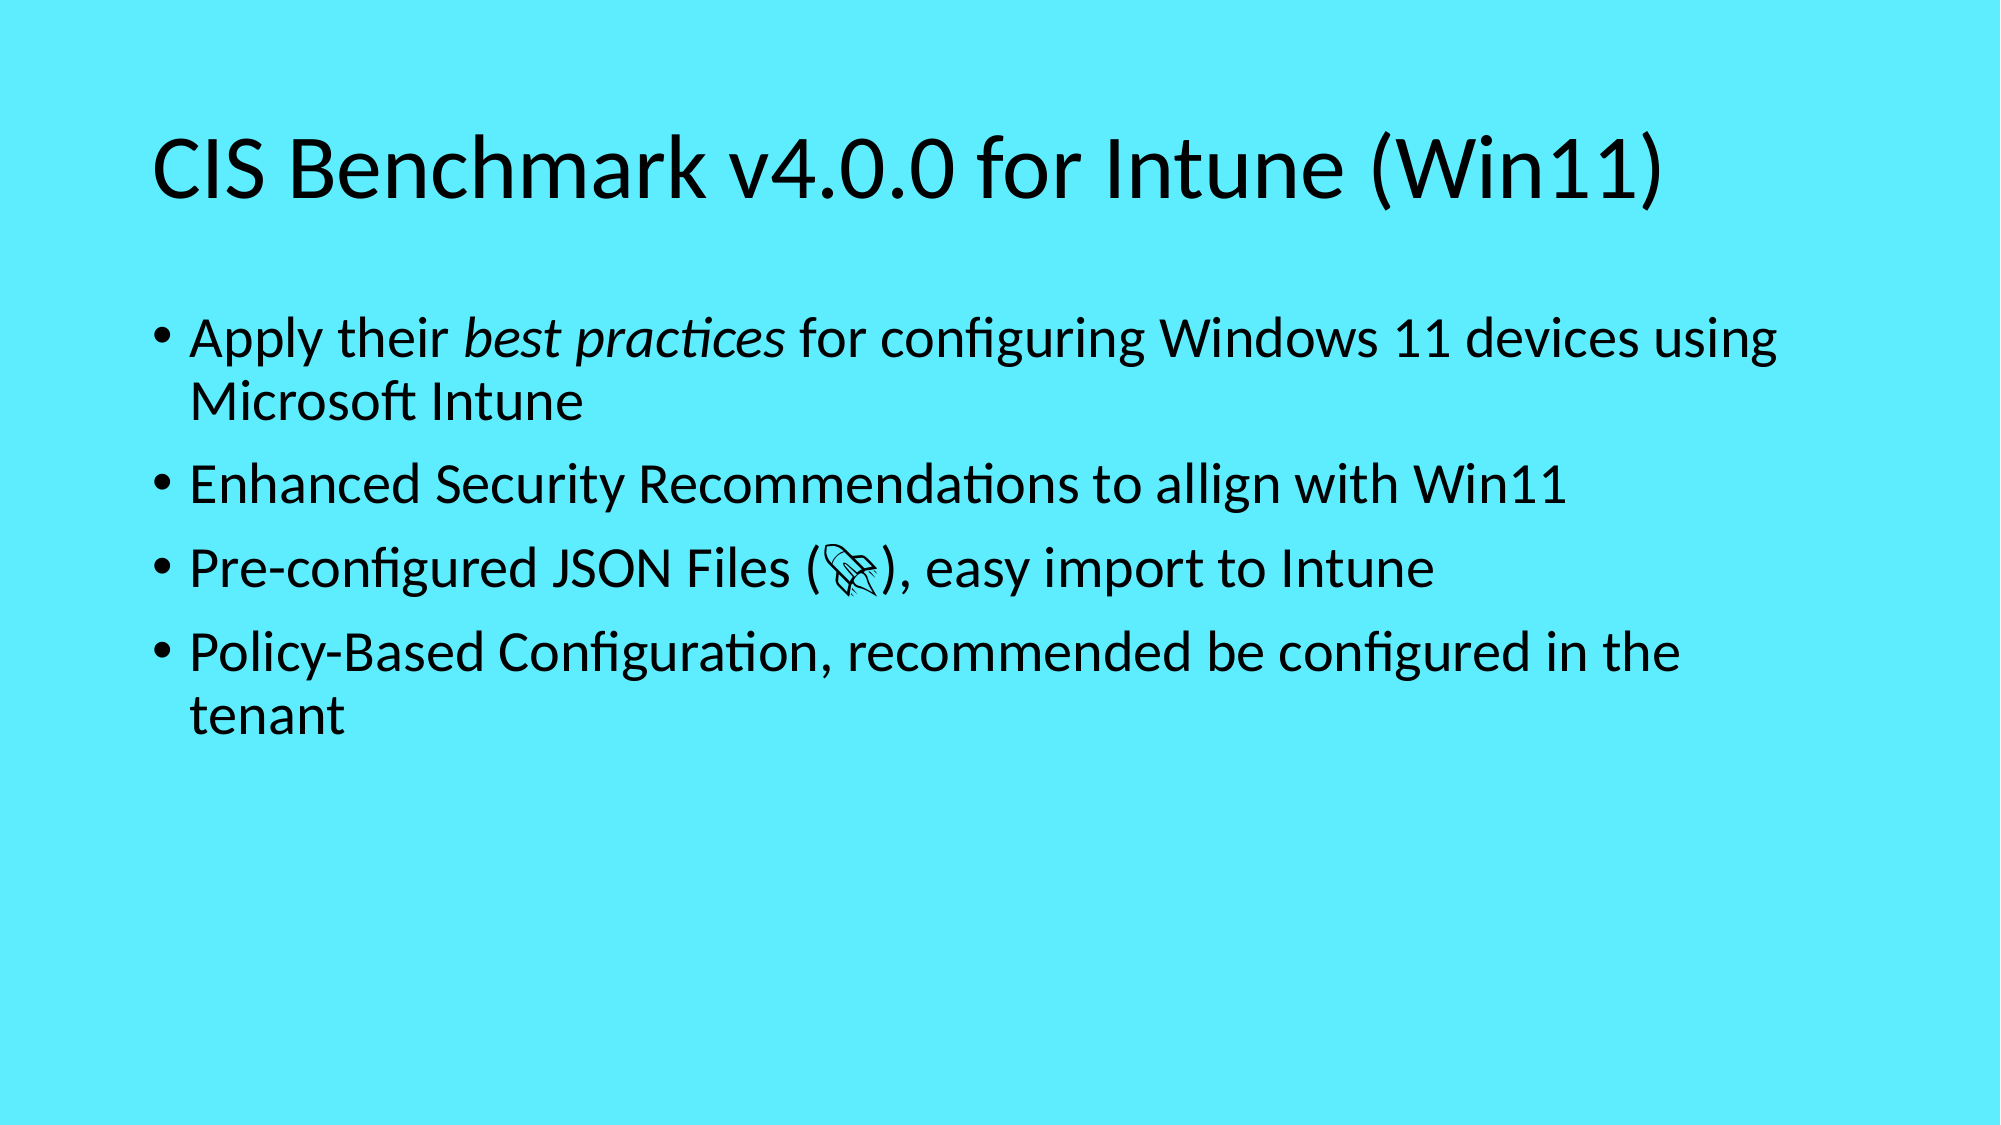

# CIS Benchmark v4.0.0 for Intune (Win11)
Apply their best practices for configuring Windows 11 devices using Microsoft Intune
Enhanced Security Recommendations to allign with Win11
Pre-configured JSON Files (🚀), easy import to Intune
Policy-Based Configuration, recommended be configured in the tenant